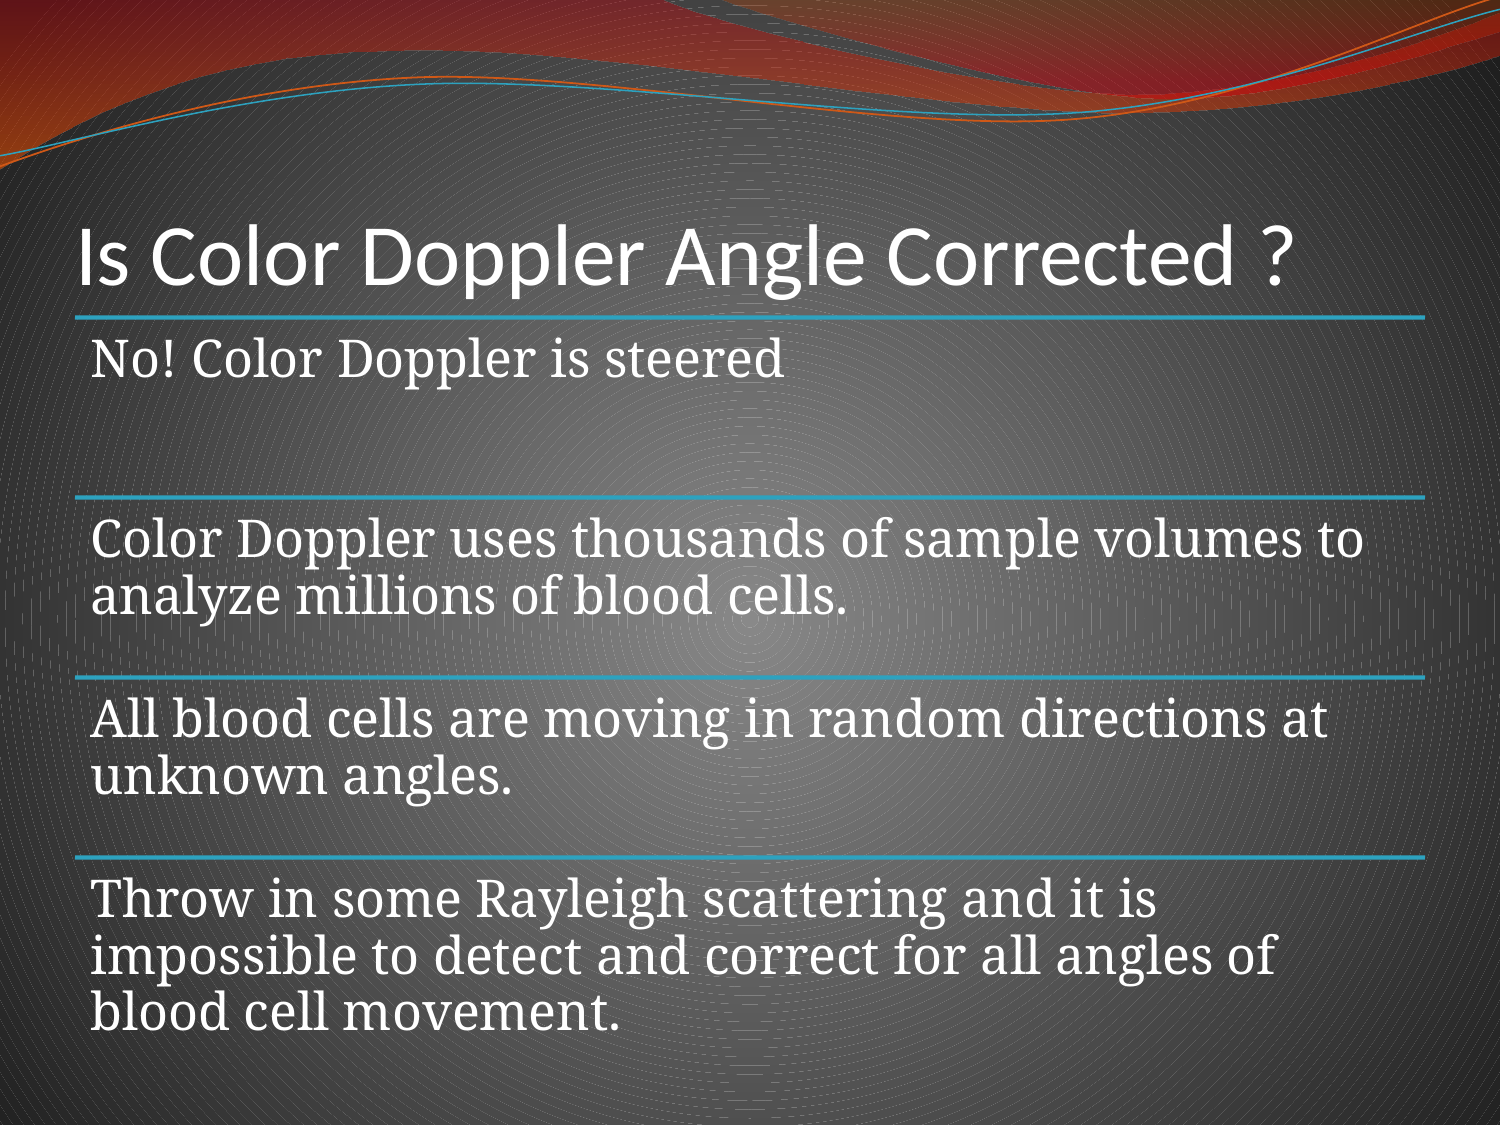

# Is Color Doppler Angle Corrected ?
No! Color Doppler is steered
Color Doppler uses thousands of sample volumes to analyze millions of blood cells.
All blood cells are moving in random directions at unknown angles.
Throw in some Rayleigh scattering and it is impossible to detect and correct for all angles of blood cell movement.